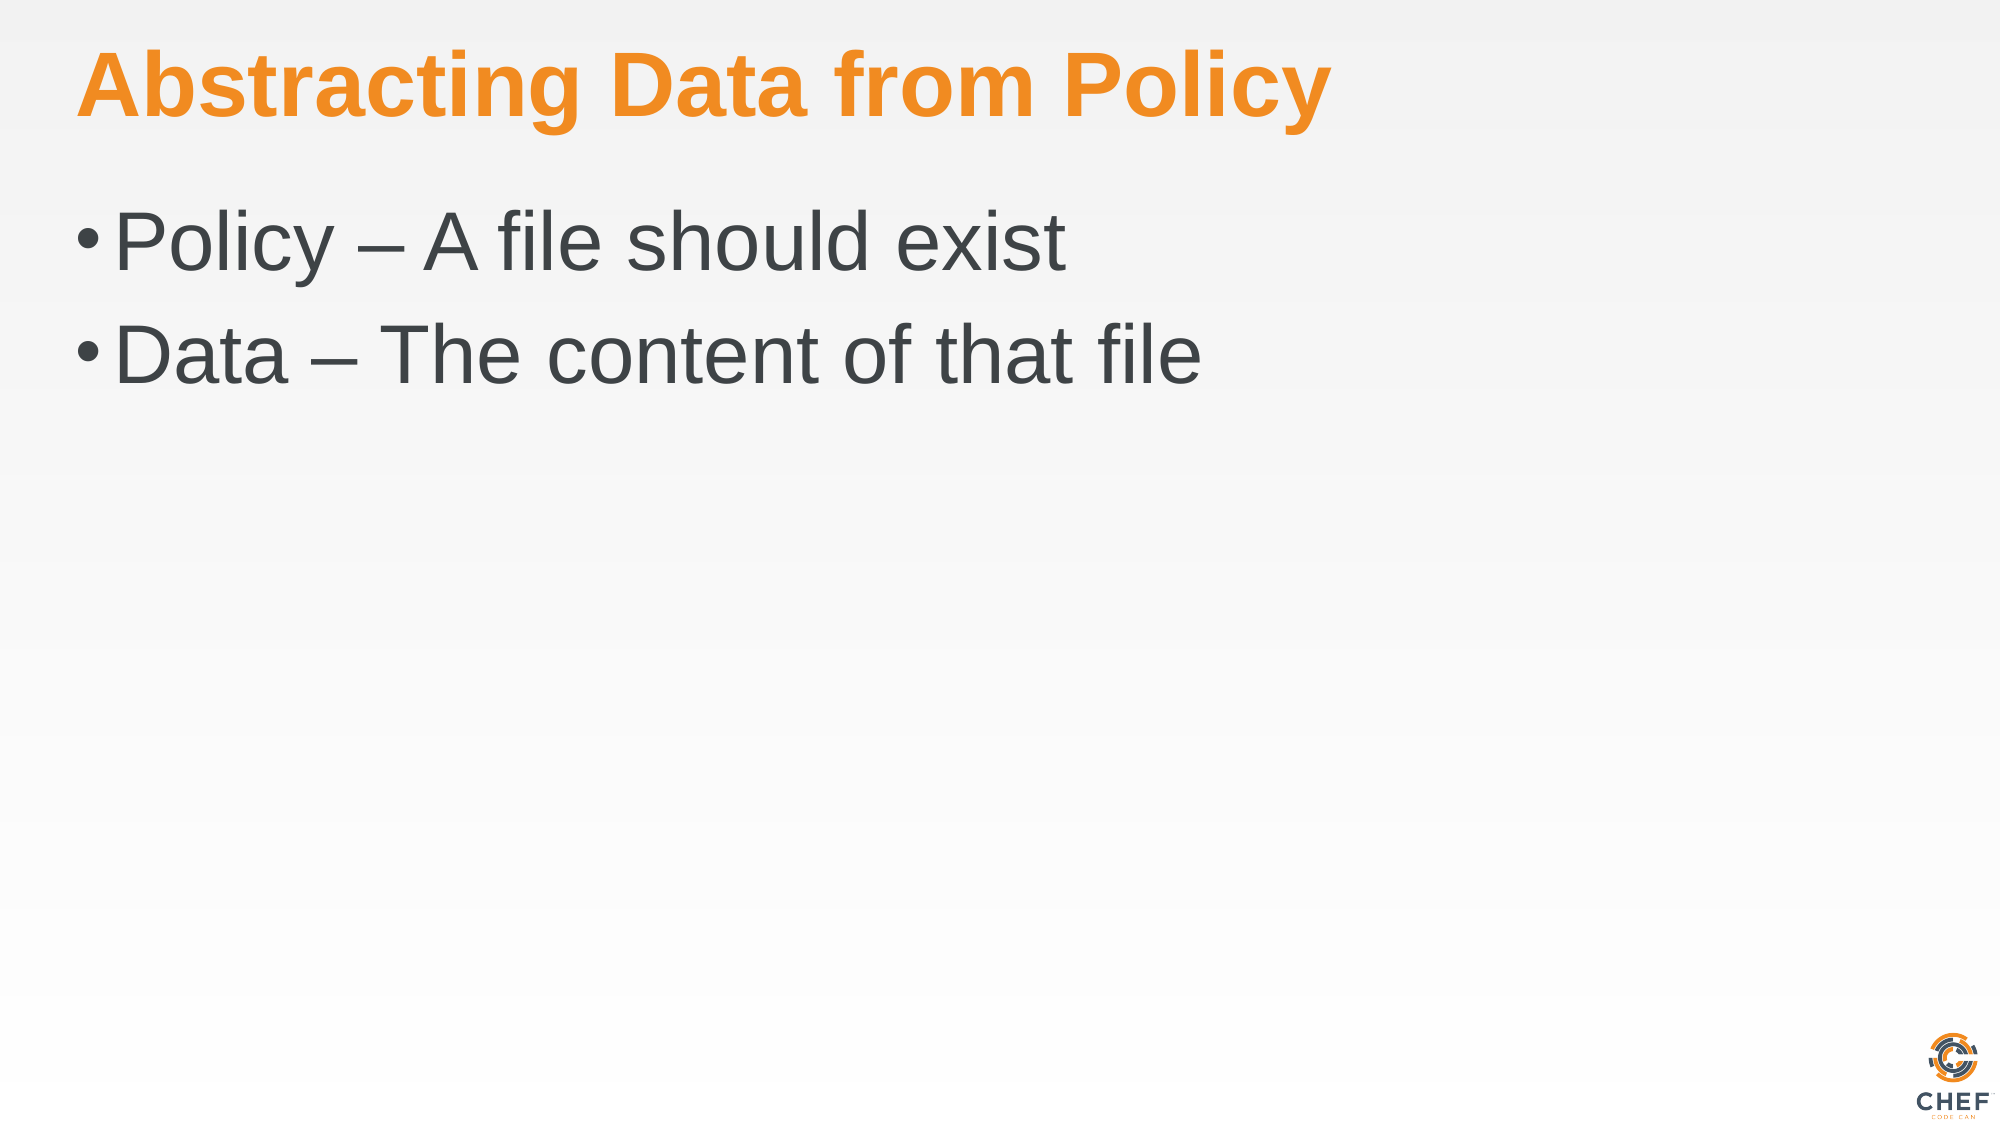

# Abstracting Data from Policy
Policy – A file should exist
Data – The content of that file